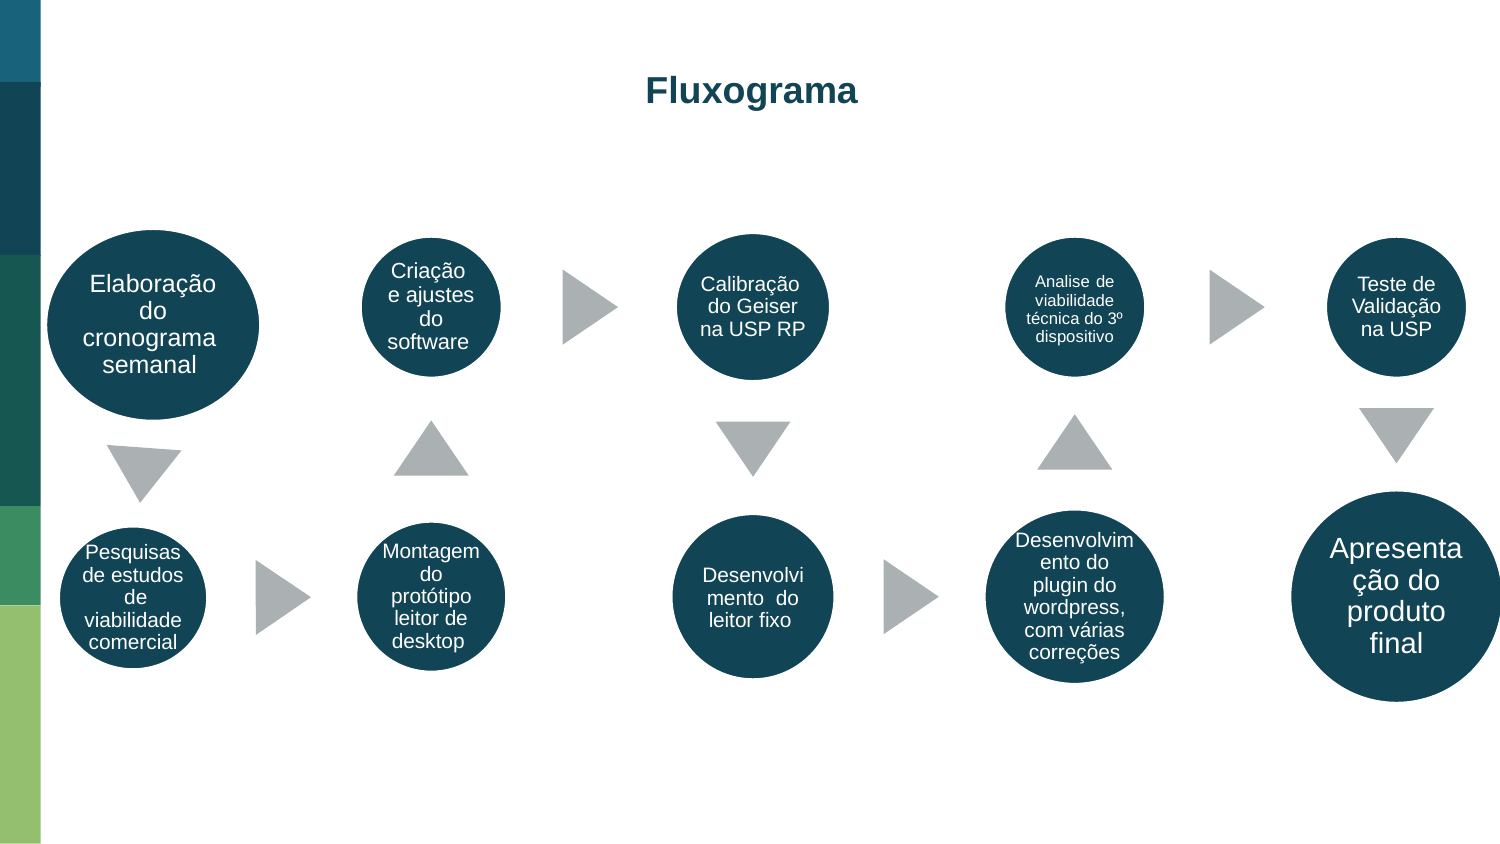

Fluxograma
Elaboração do cronograma  semanal
Pesquisas de estudos  de viabilidade  comercial
Montagem do protótipo leitor de desktop
Criação  e ajustes do software
Calibração  do Geiser na USP RP

Desenvolvimento  do leitor fixo

Desenvolvimento do plugin do wordpress, com várias correções
Analise de viabilidade técnica do 3º dispositivo
Teste de Validação na USP
Apresentação do produto final